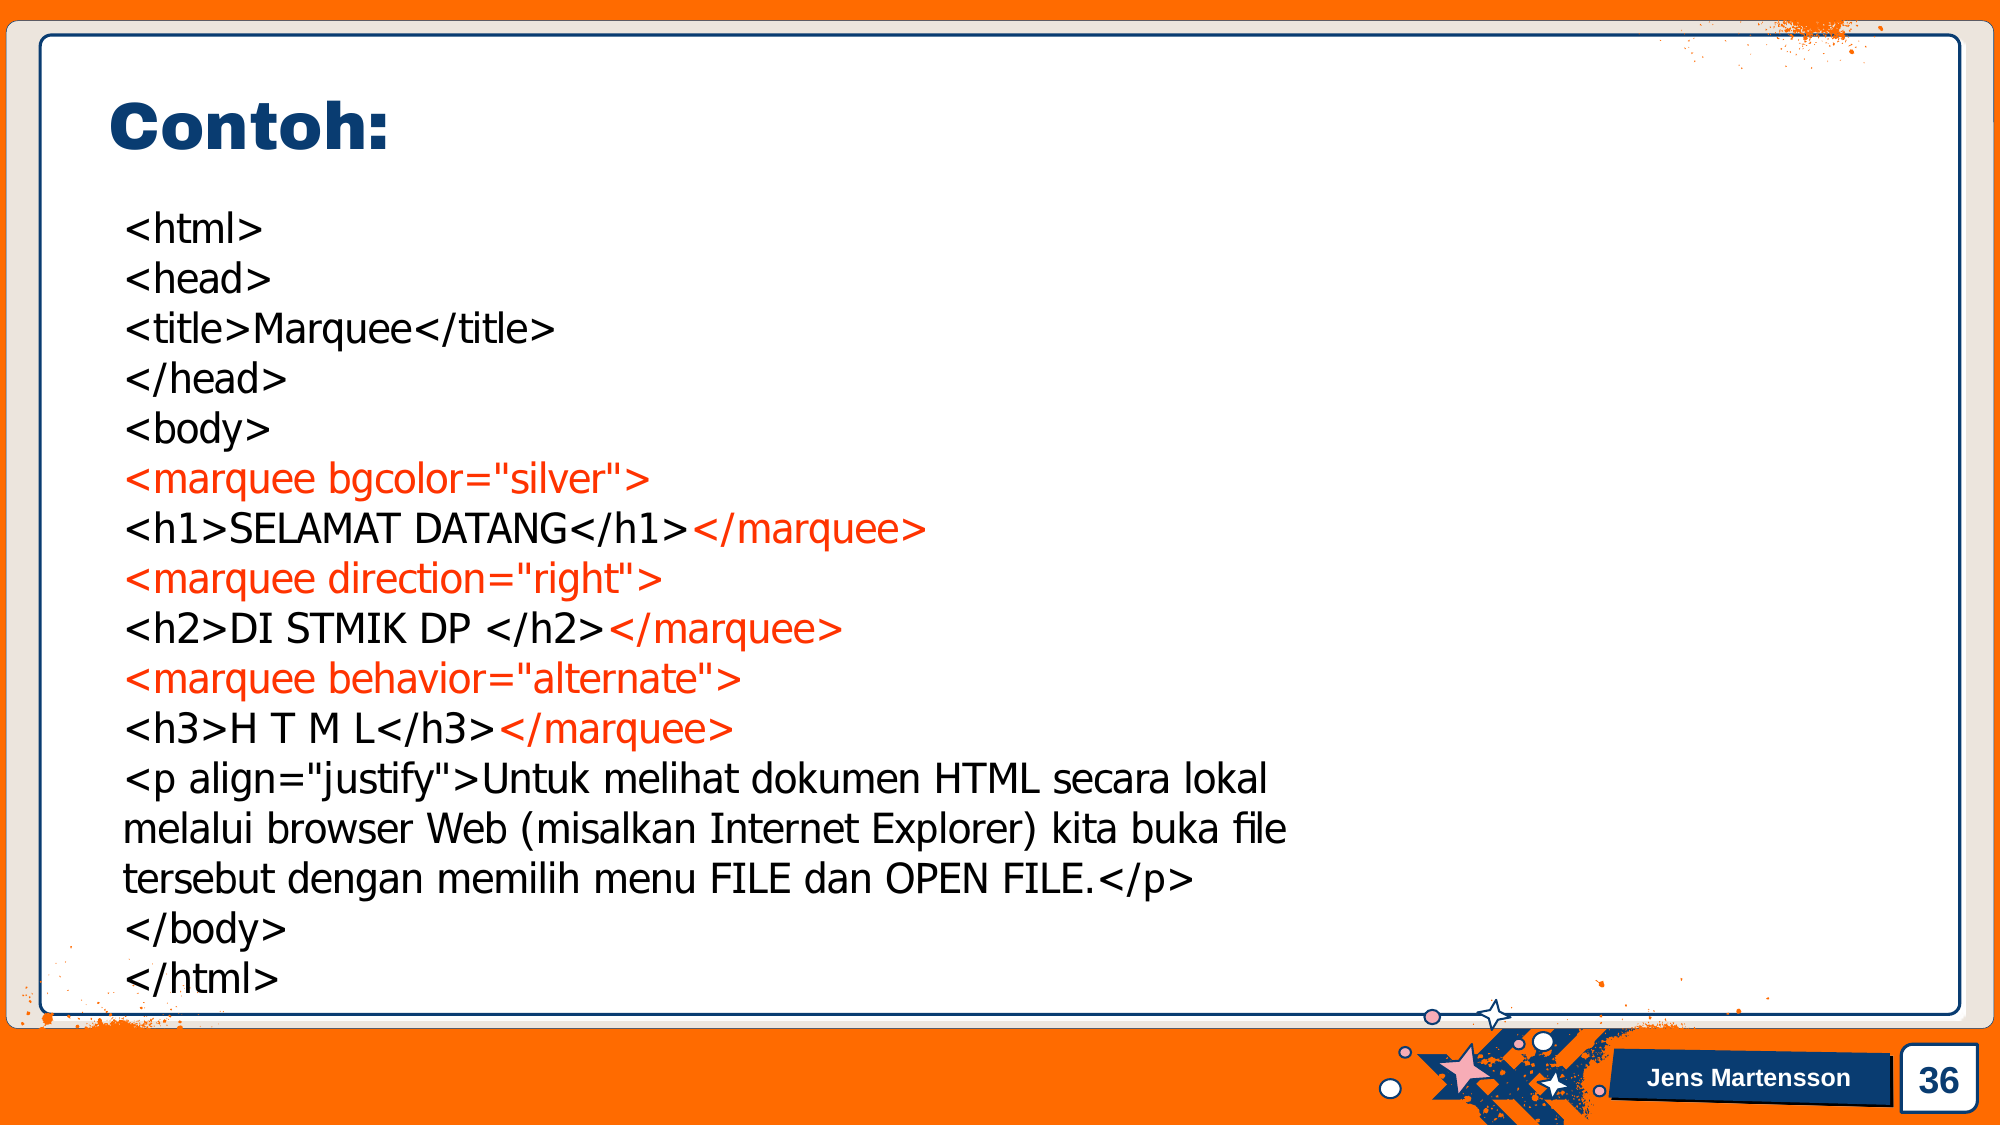

# Contoh:
<html>
<head>
<title>Marquee</title>
</head>
<body>
<marquee bgcolor="silver">
<h1>SELAMAT DATANG</h1></marquee>
<marquee direction="right">
<h2>DI STMIK DP </h2></marquee>
<marquee behavior="alternate">
<h3>H T M L</h3></marquee>
<p align="justify">Untuk melihat dokumen HTML secara lokal melalui browser Web (misalkan Internet Explorer) kita buka file tersebut dengan memilih menu FILE dan OPEN FILE.</p>
</body>
</html>
36